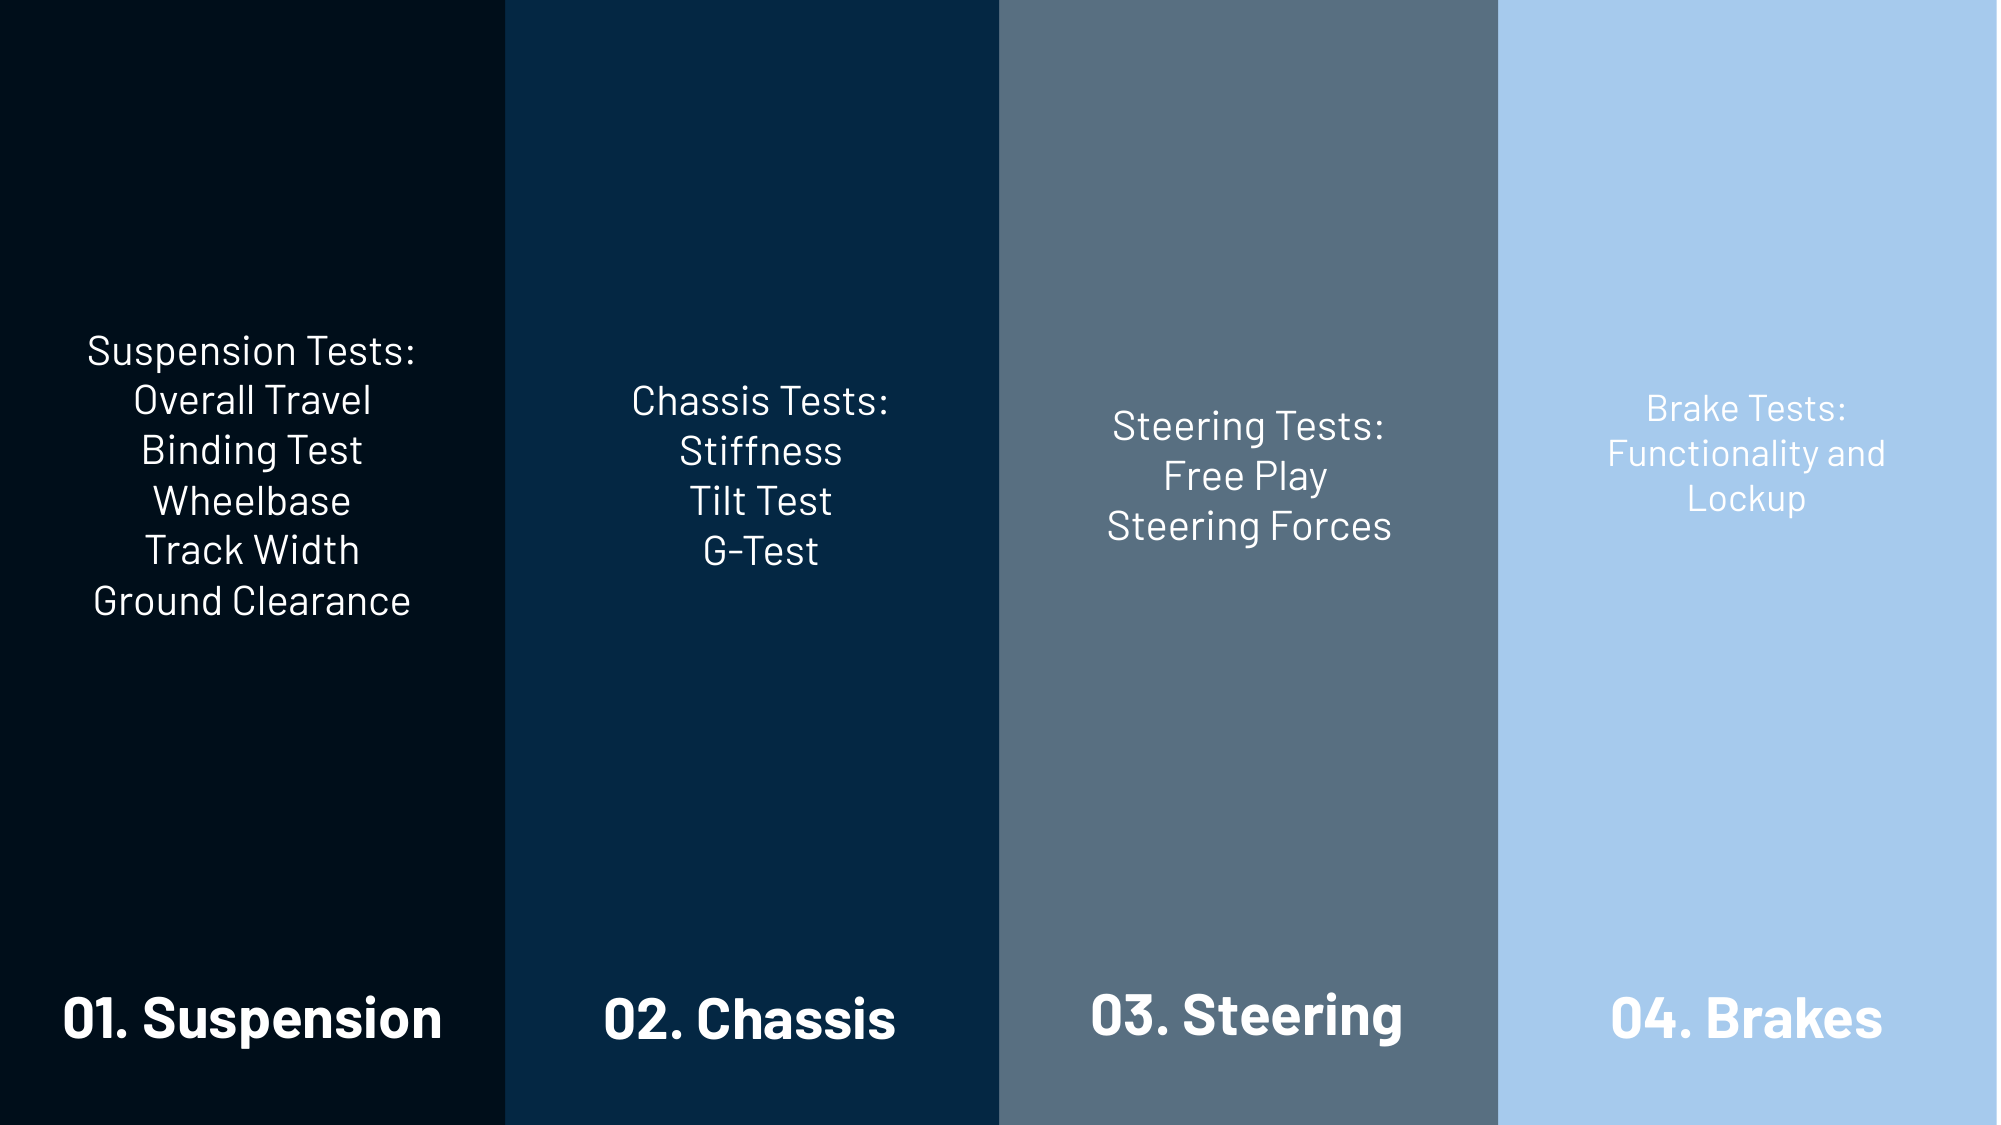

Suspension Tests:
Overall Travel
Binding Test
Wheelbase
Track Width
Ground Clearance
01. Suspension

Chassis Tests:
Stiffness
Tilt Test
G-Test
02. Chassis

Steering Tests:
Free Play
Steering Forces
03. Steering

Brake Tests:
Functionality and Lockup

04. Brakes